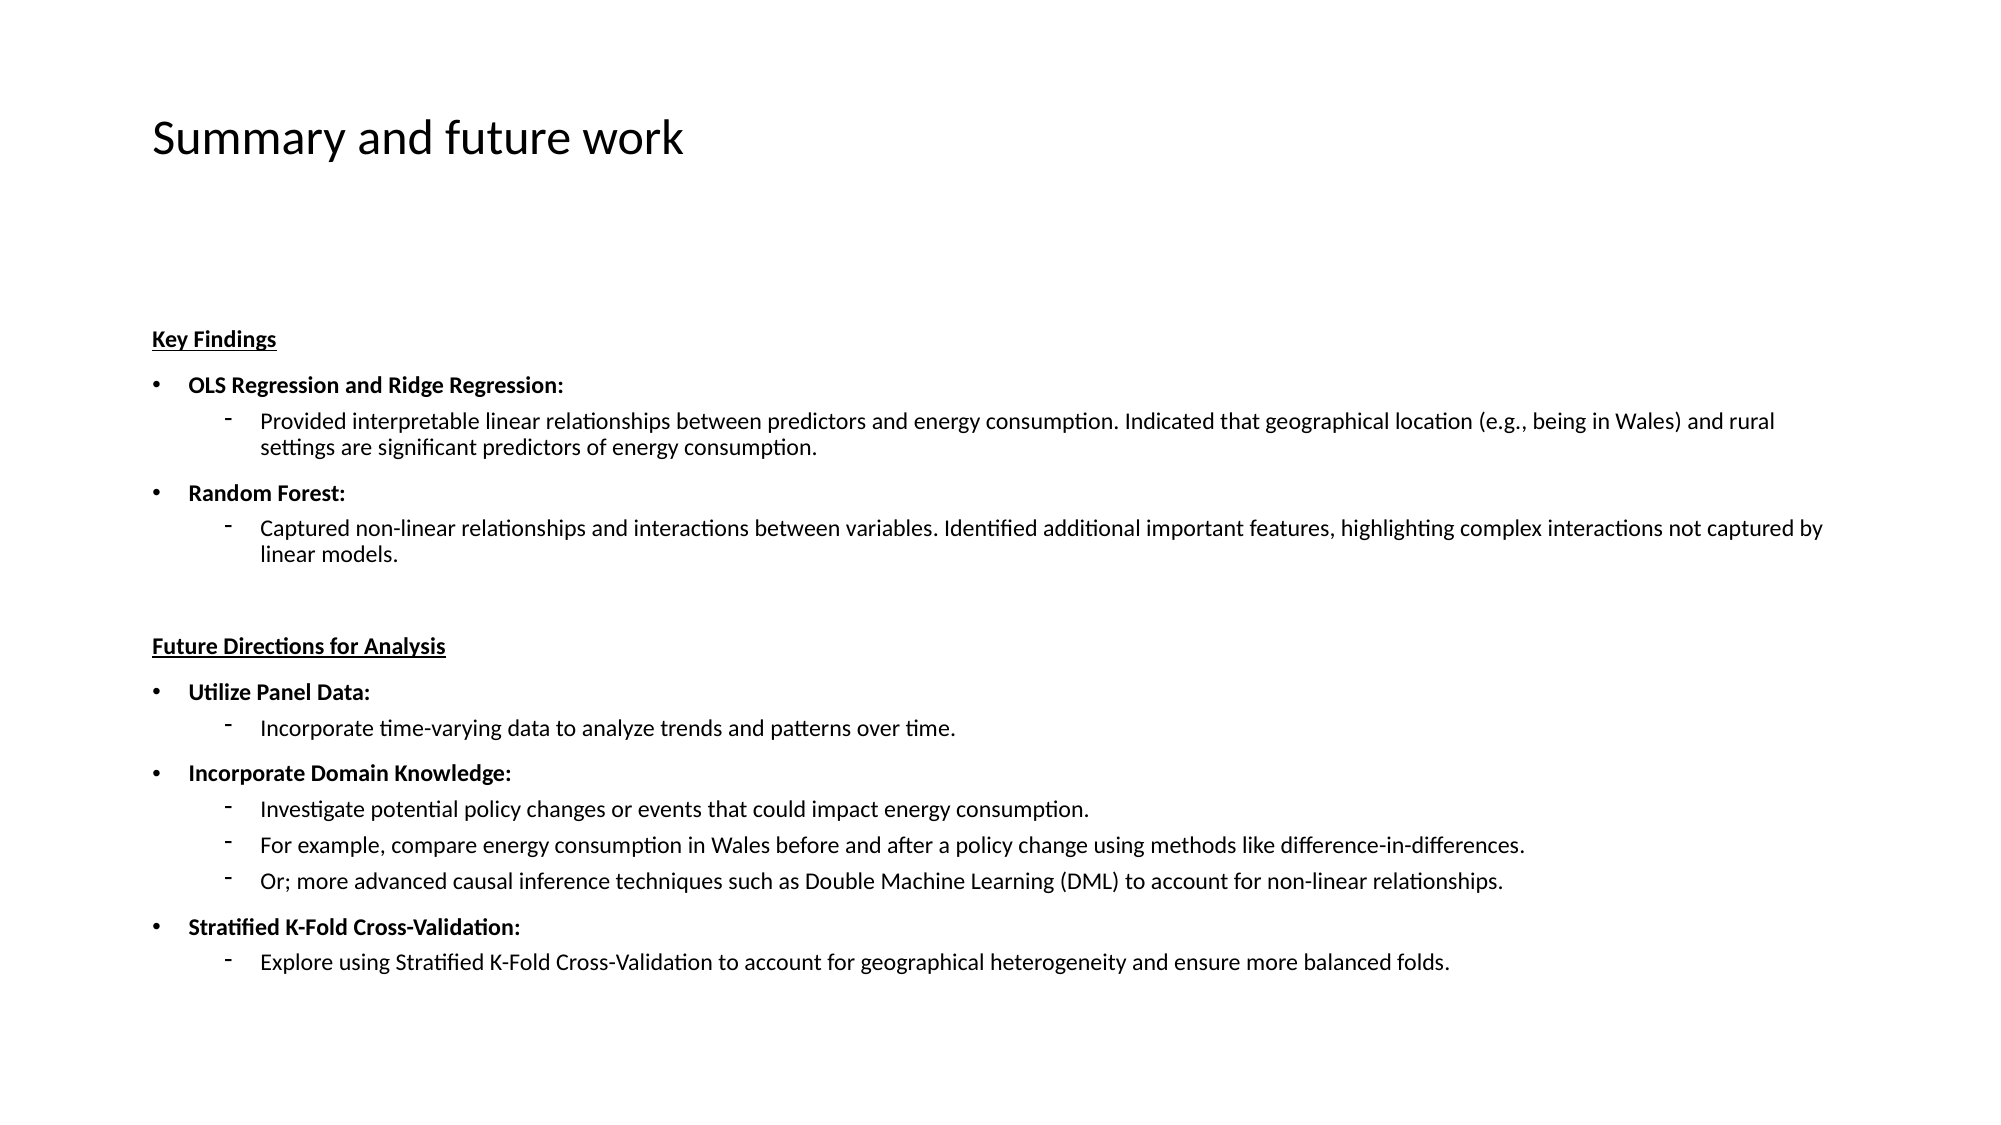

# Summary and future work

Key Findings
OLS Regression and Ridge Regression:
Provided interpretable linear relationships between predictors and energy consumption. Indicated that geographical location (e.g., being in Wales) and rural settings are significant predictors of energy consumption.
Random Forest:
Captured non-linear relationships and interactions between variables. Identified additional important features, highlighting complex interactions not captured by linear models.

Future Directions for Analysis
Utilize Panel Data:
Incorporate time-varying data to analyze trends and patterns over time.
Incorporate Domain Knowledge:
Investigate potential policy changes or events that could impact energy consumption.
For example, compare energy consumption in Wales before and after a policy change using methods like difference-in-differences.
Or; more advanced causal inference techniques such as Double Machine Learning (DML) to account for non-linear relationships.
Stratified K-Fold Cross-Validation:
Explore using Stratified K-Fold Cross-Validation to account for geographical heterogeneity and ensure more balanced folds.